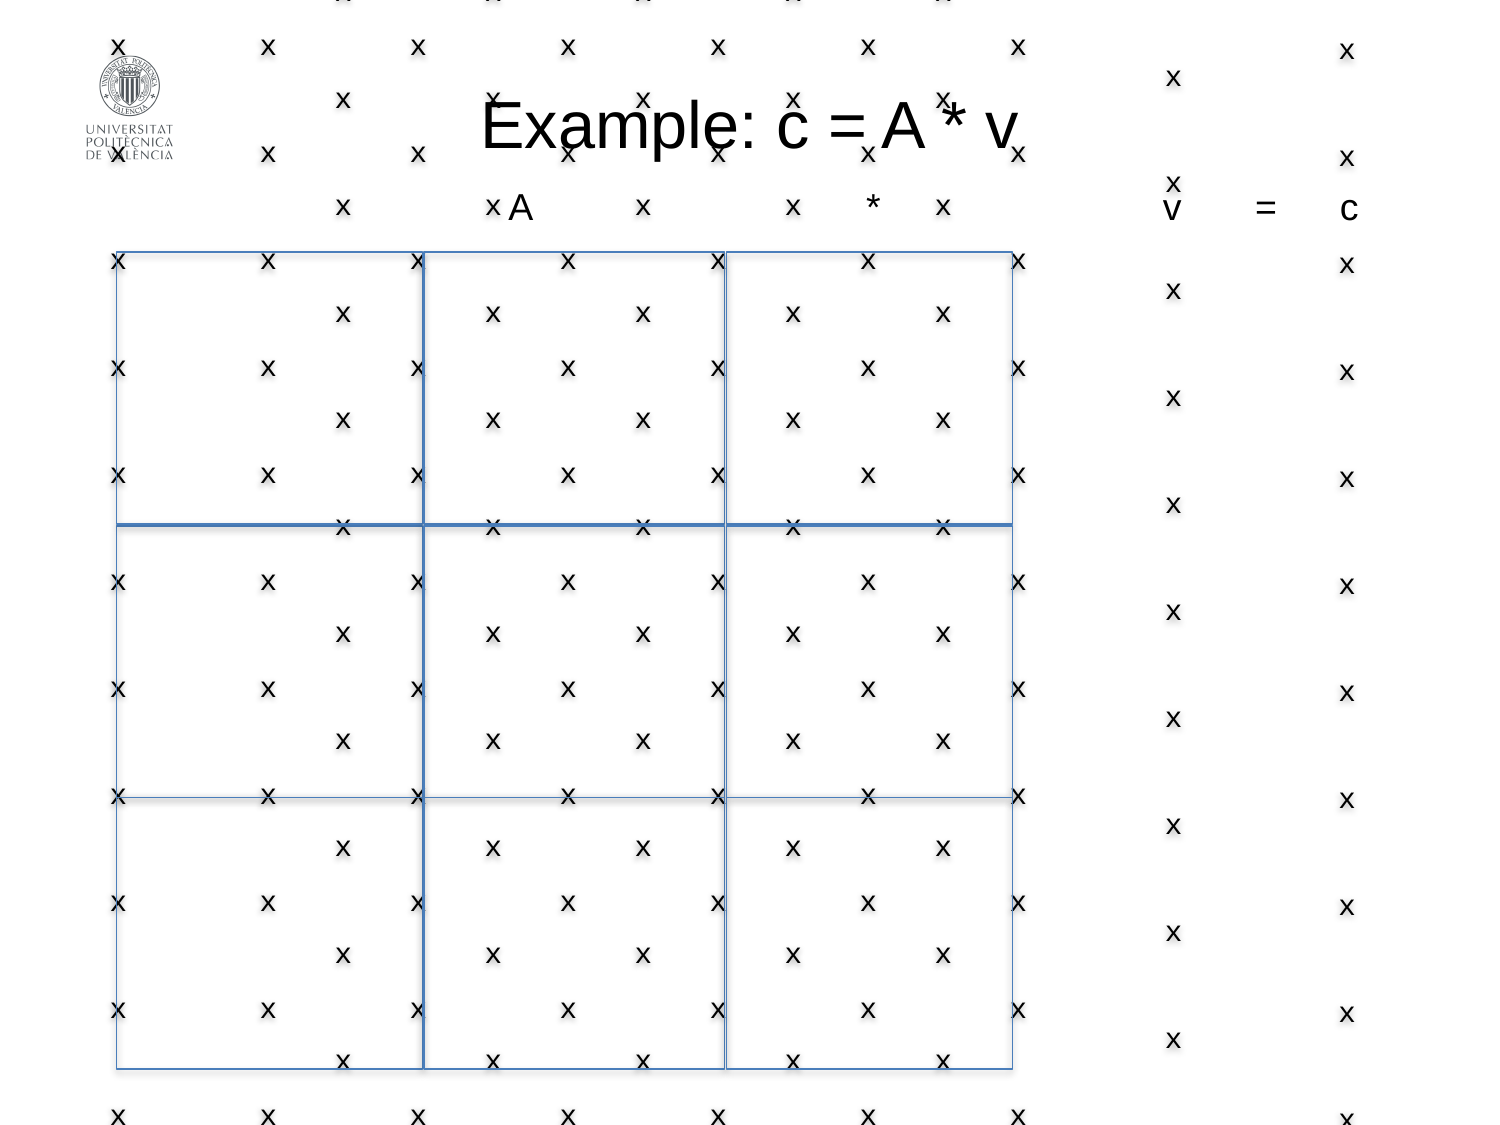

# Example: c = A * v
A                                *                           v       =      c
x	x	x	x	x	x	x	x	x	x	x	x
x	x	x	x	x	x	x	x	x	x	x	x
x	x	x	x	x	x	x	x	x	x	x	x
x	x	x	x	x	x	x	x	x	x	x	x
x	x	x	x	x	x	x	x	x	x	x	x
x	x	x	x	x	x	x	x	x	x	x	x
x	x	x	x	x	x	x	x	x	x	x	x
x	x	x	x	x	x	x	x	x	x	x	x
x	x	x	x	x	x	x	x	x	x	x	x
x	x	x	x	x	x	x	x	x	x	x	x
x	x	x	x	x	x	x	x	x	x	x	x
x	x	x	x	x	x	x	x	x	x	x	x
x	x	x	x	x	x	x	x	x	x	x	x

x
x
x
x
x
x
x
x
x
x
x
x

x
x
x
x
x
x
x
x
x
x
x
x
x